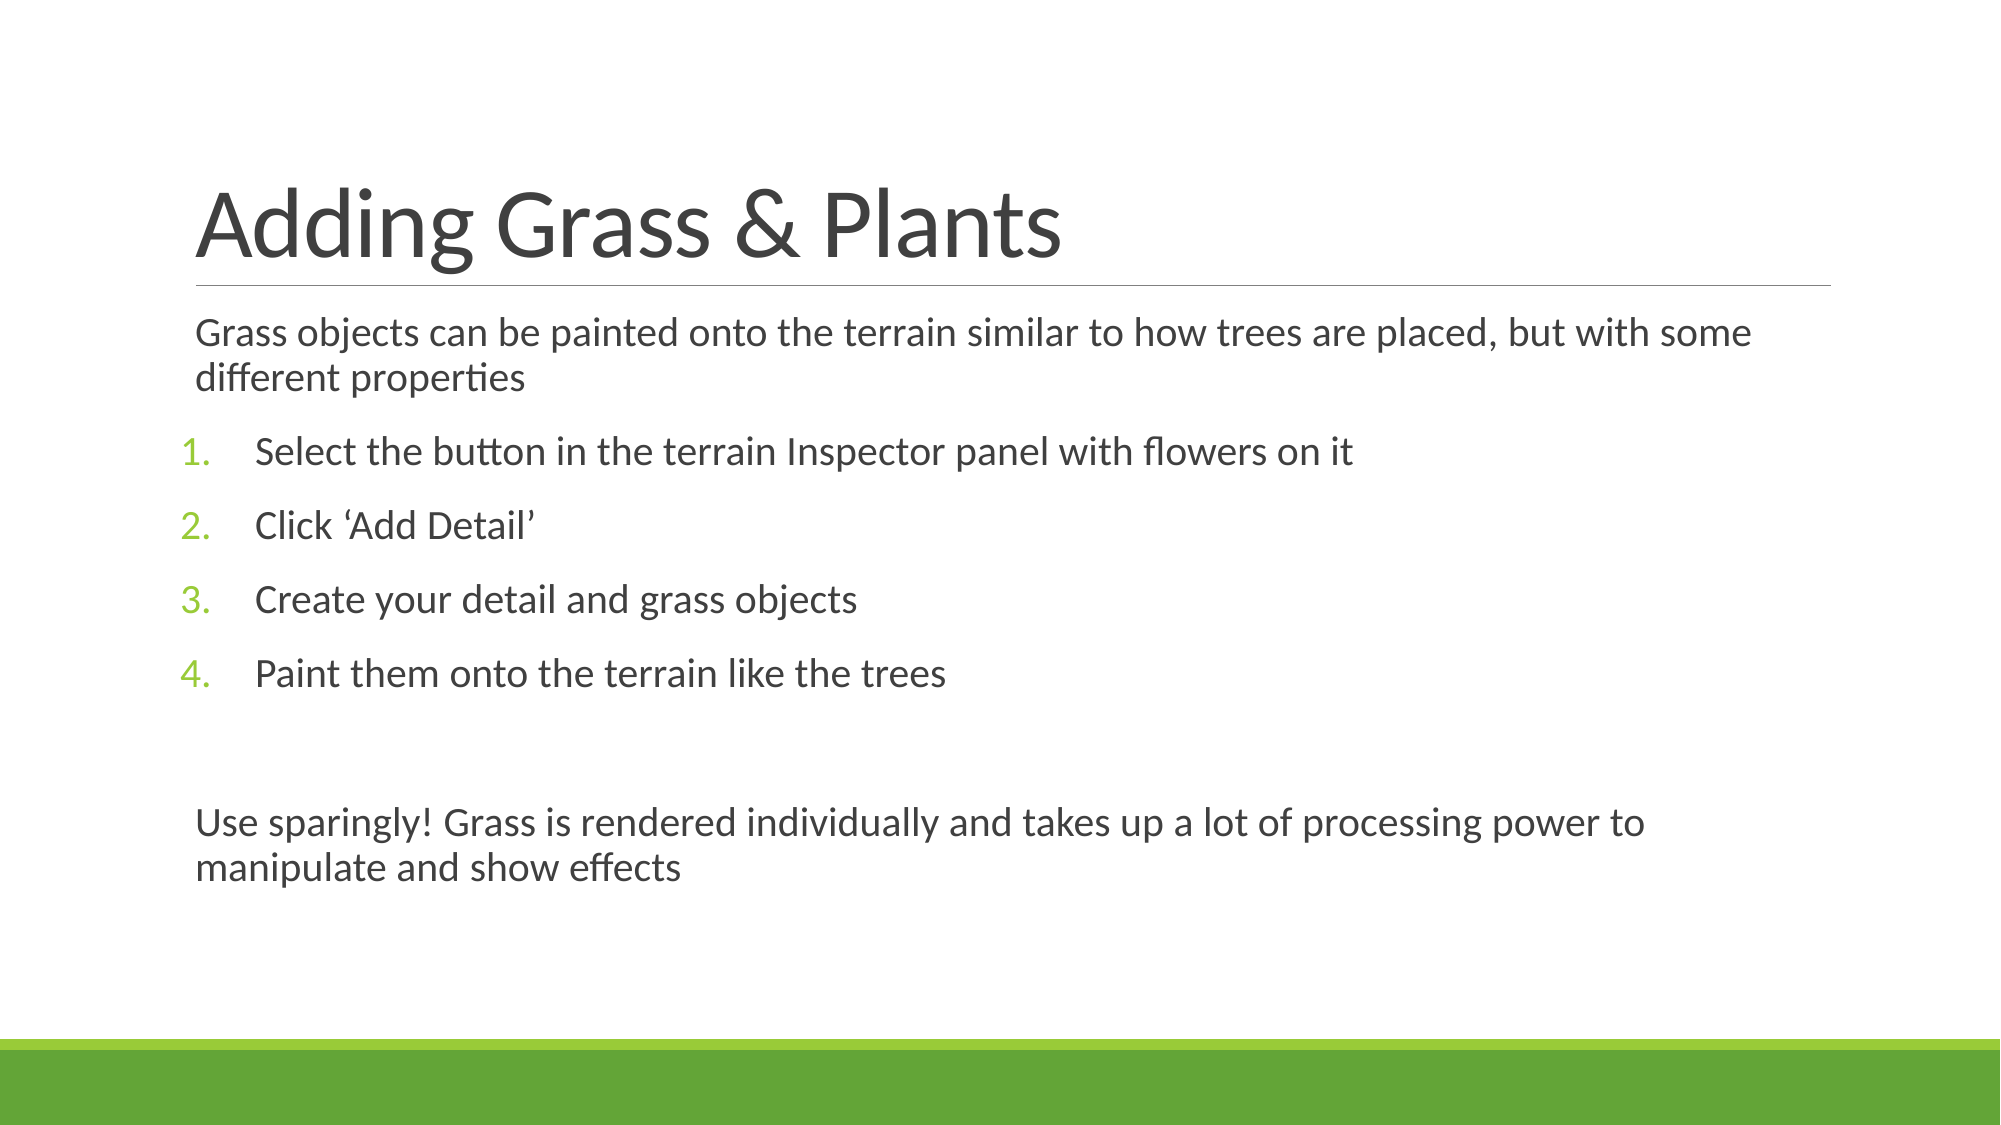

# Adding Grass & Plants
Grass objects can be painted onto the terrain similar to how trees are placed, but with some different properties
Select the button in the terrain Inspector panel with flowers on it
Click ‘Add Detail’
Create your detail and grass objects
Paint them onto the terrain like the trees

Use sparingly! Grass is rendered individually and takes up a lot of processing power to manipulate and show effects